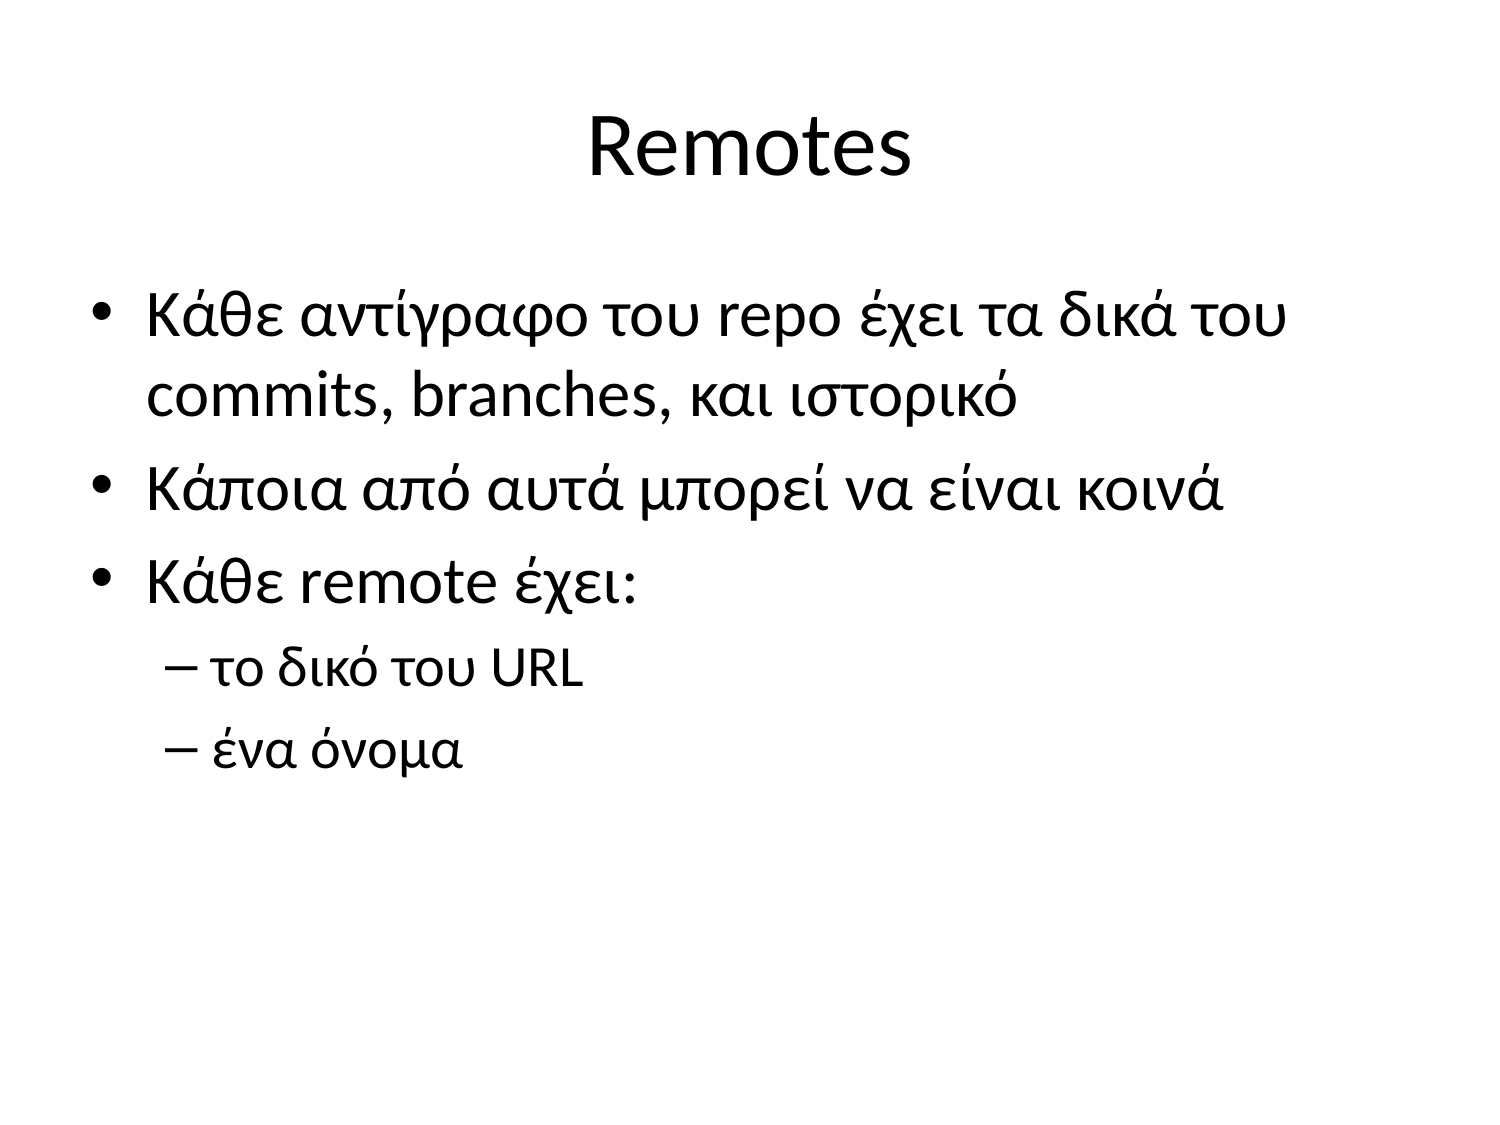

# Remotes
Κάθε αντίγραφο του repo έχει τα δικά του commits, branches, και ιστορικό
Κάποια από αυτά μπορεί να είναι κοινά
Κάθε remote έχει:
το δικό του URL
ένα όνομα